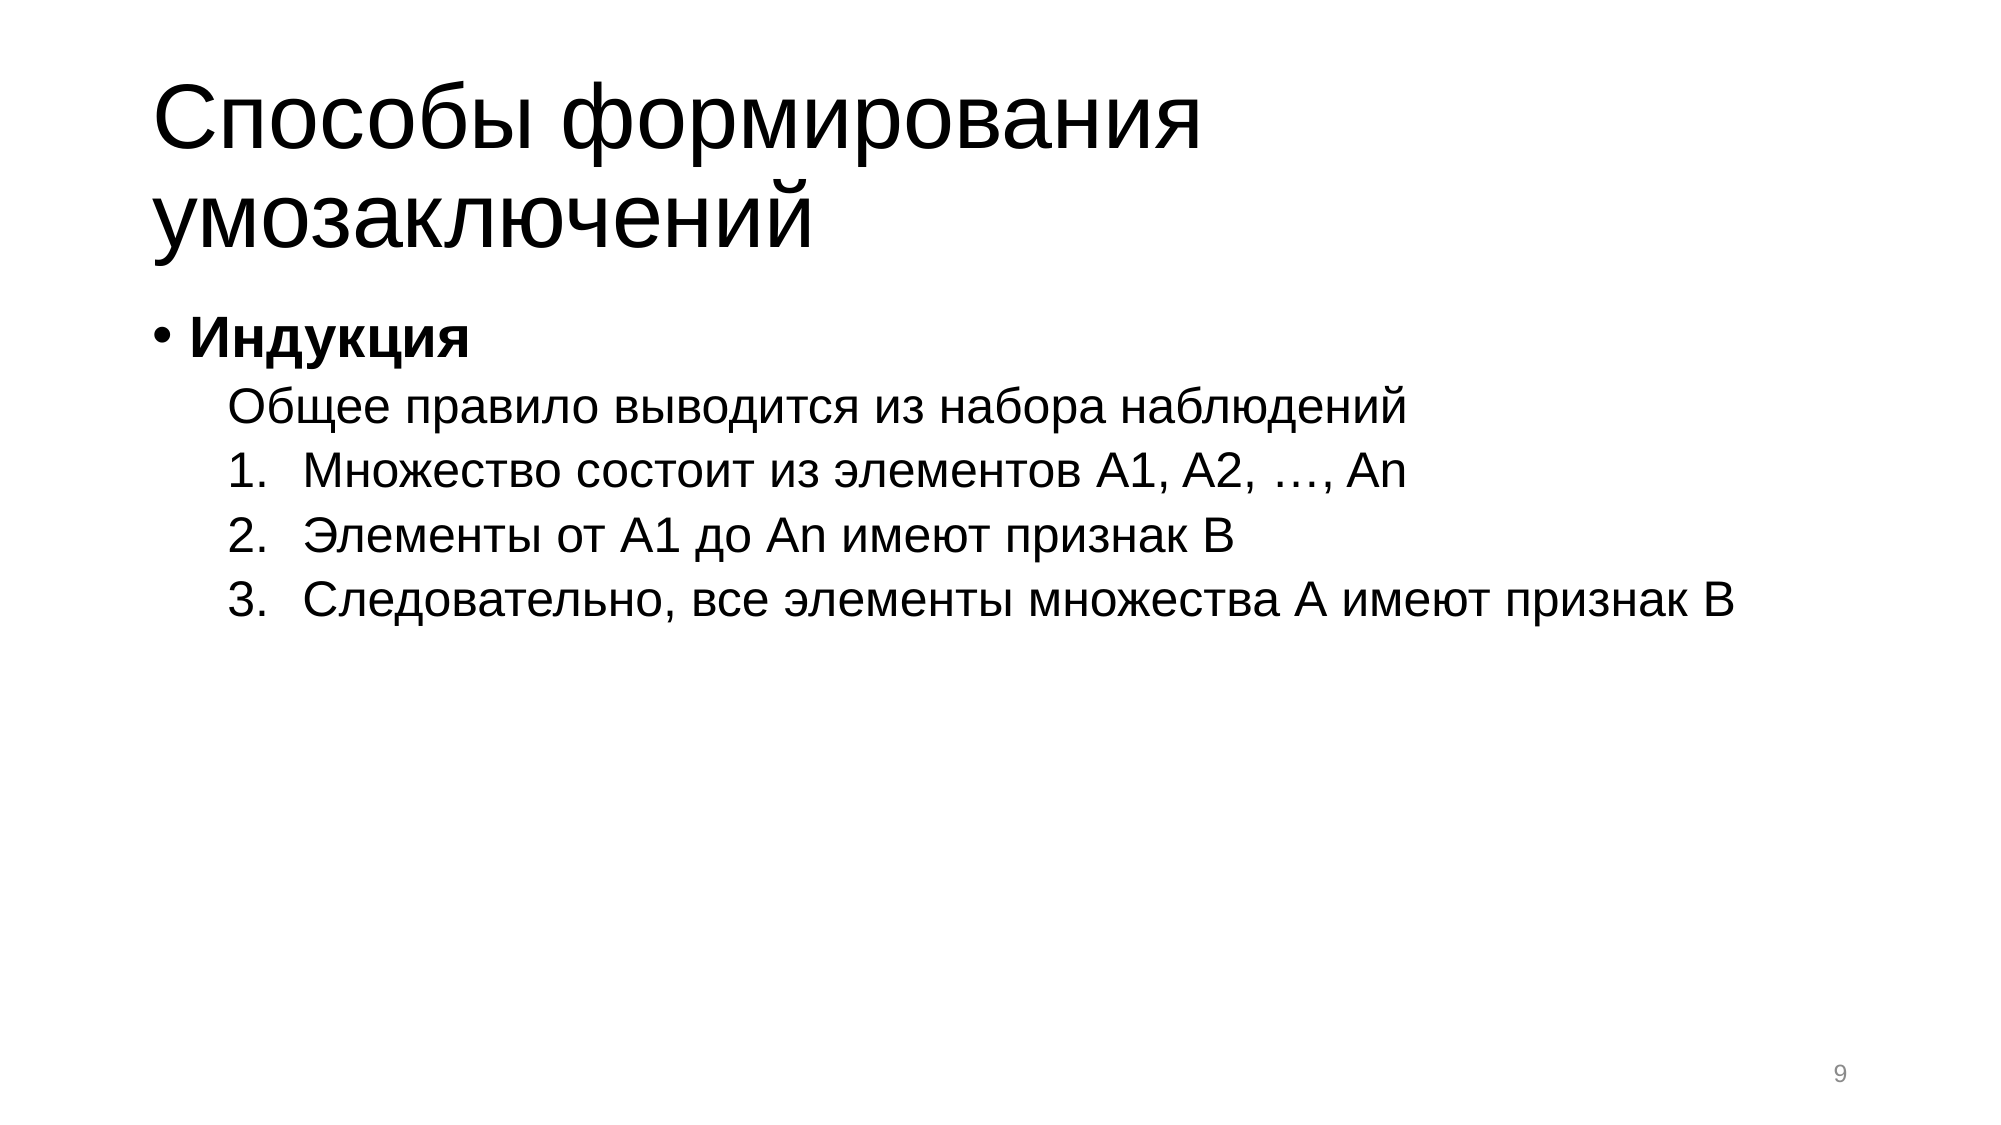

# Способы формирования умозаключений
Индукция
Общее правило выводится из набора наблюдений
Множество состоит из элементов A1, A2, …, An
Элементы от A1 до An имеют признак B
Следовательно, все элементы множества А имеют признак B
9